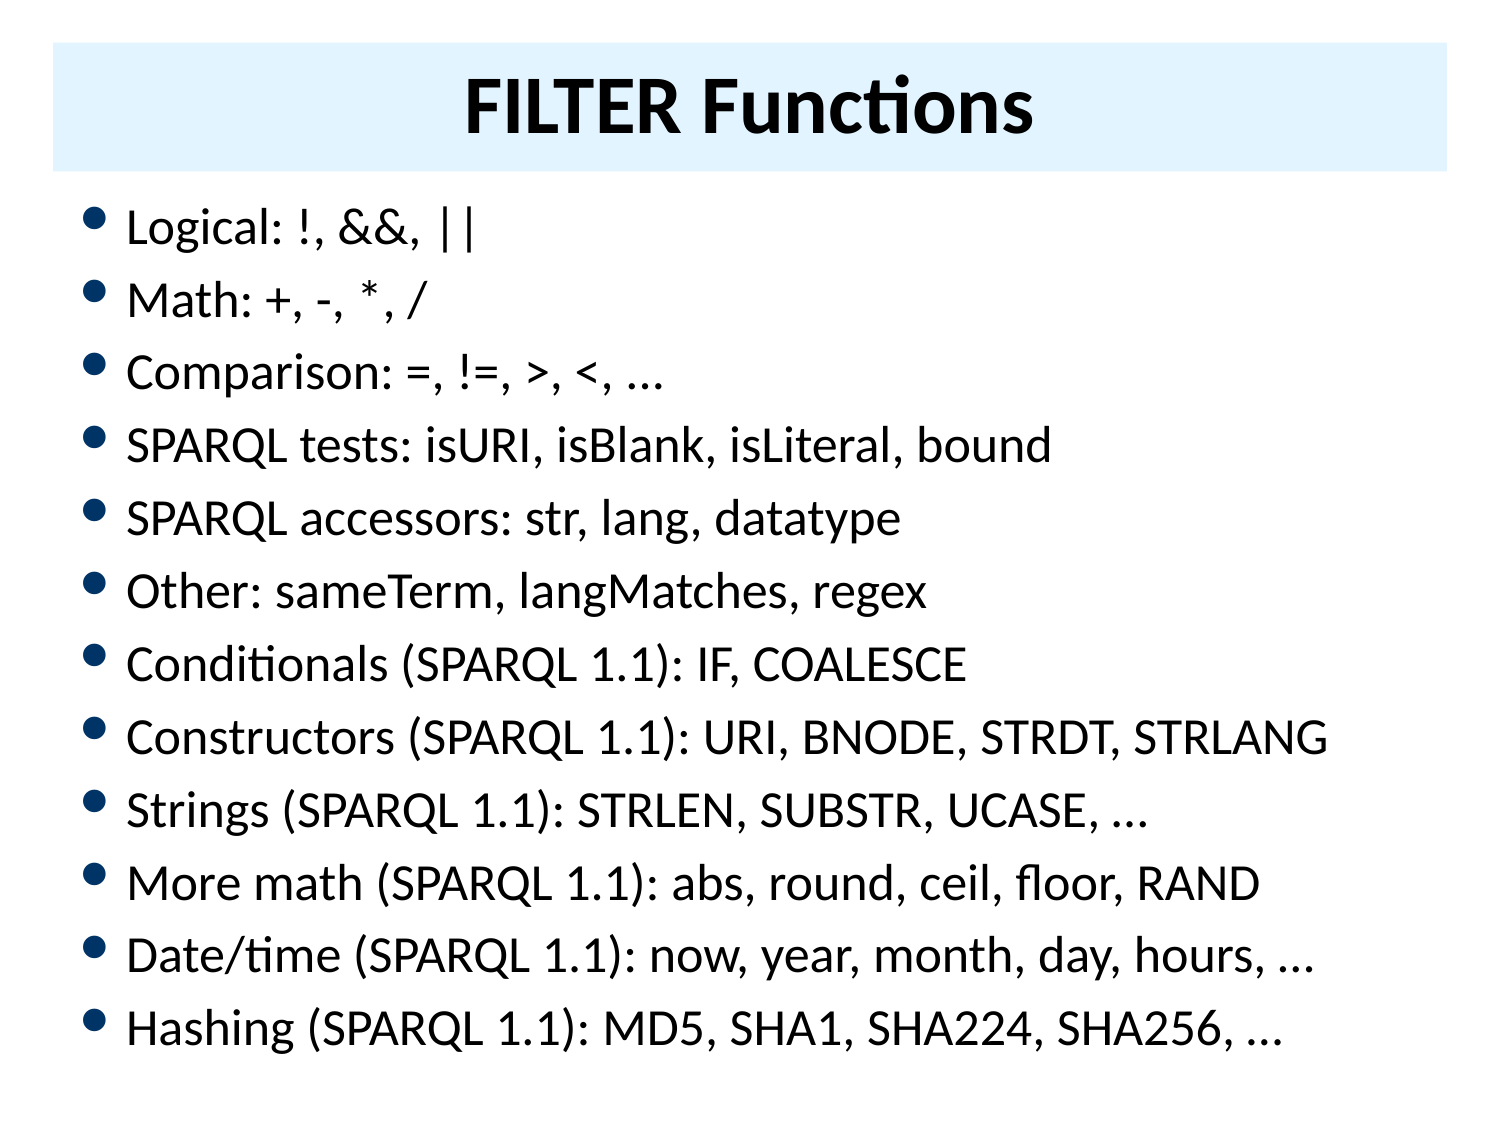

# FILTER Functions
Logical: !, &&, ||
Math: +, -, *, /
Comparison: =, !=, >, <, ...
SPARQL tests: isURI, isBlank, isLiteral, bound
SPARQL accessors: str, lang, datatype
Other: sameTerm, langMatches, regex
Conditionals (SPARQL 1.1): IF, COALESCE
Constructors (SPARQL 1.1): URI, BNODE, STRDT, STRLANG
Strings (SPARQL 1.1): STRLEN, SUBSTR, UCASE, …
More math (SPARQL 1.1): abs, round, ceil, floor, RAND
Date/time (SPARQL 1.1): now, year, month, day, hours, …
Hashing (SPARQL 1.1): MD5, SHA1, SHA224, SHA256, …